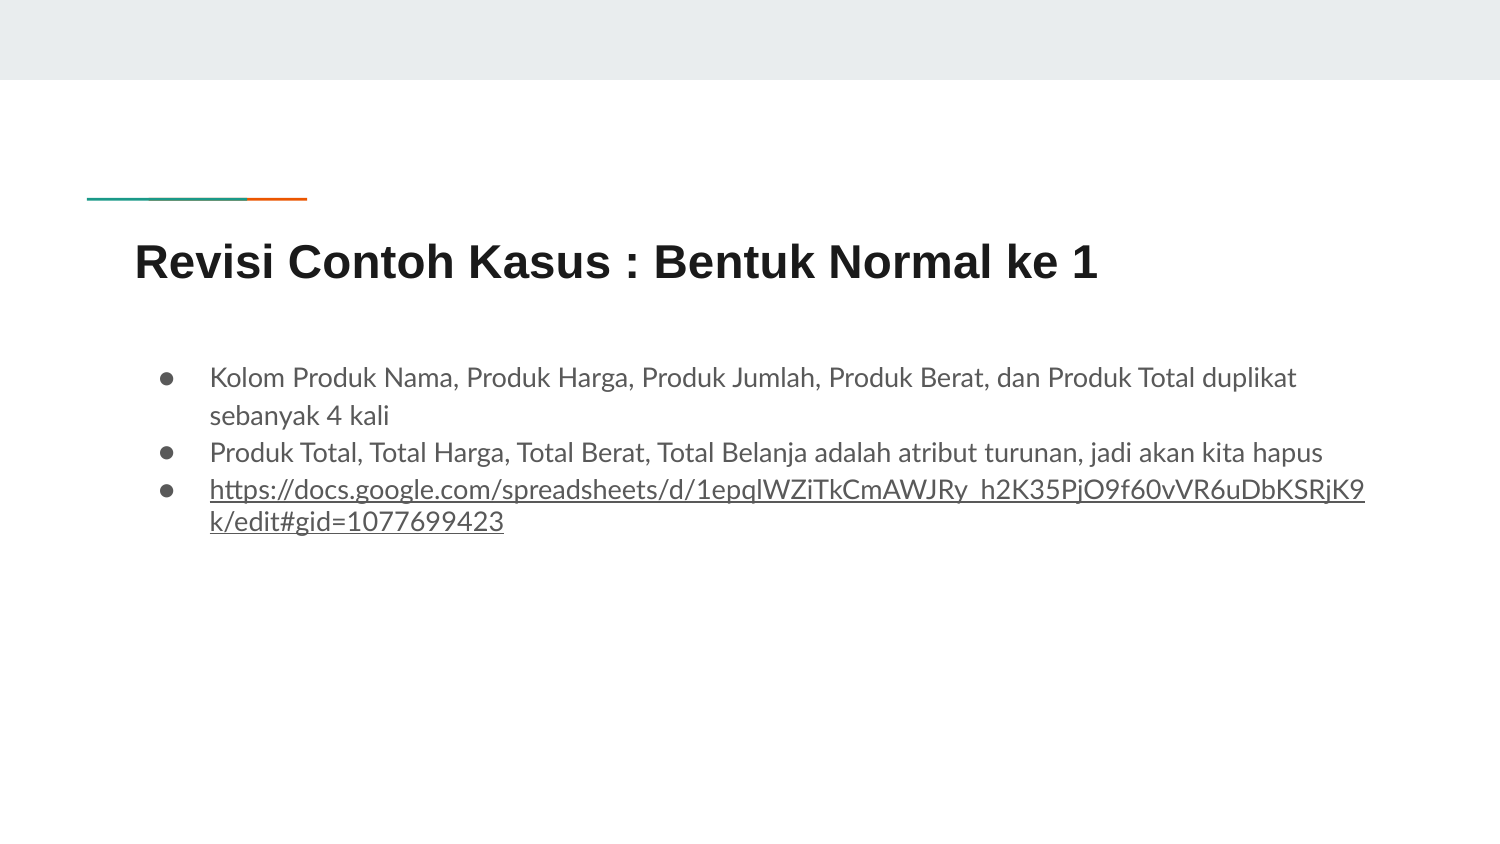

# Revisi Contoh Kasus : Bentuk Normal ke 1
Kolom Produk Nama, Produk Harga, Produk Jumlah, Produk Berat, dan Produk Total duplikat sebanyak 4 kali
Produk Total, Total Harga, Total Berat, Total Belanja adalah atribut turunan, jadi akan kita hapus
https://docs.google.com/spreadsheets/d/1epqlWZiTkCmAWJRy_h2K35PjO9f60vVR6uDbKSRjK9k/edit#gid=1077699423